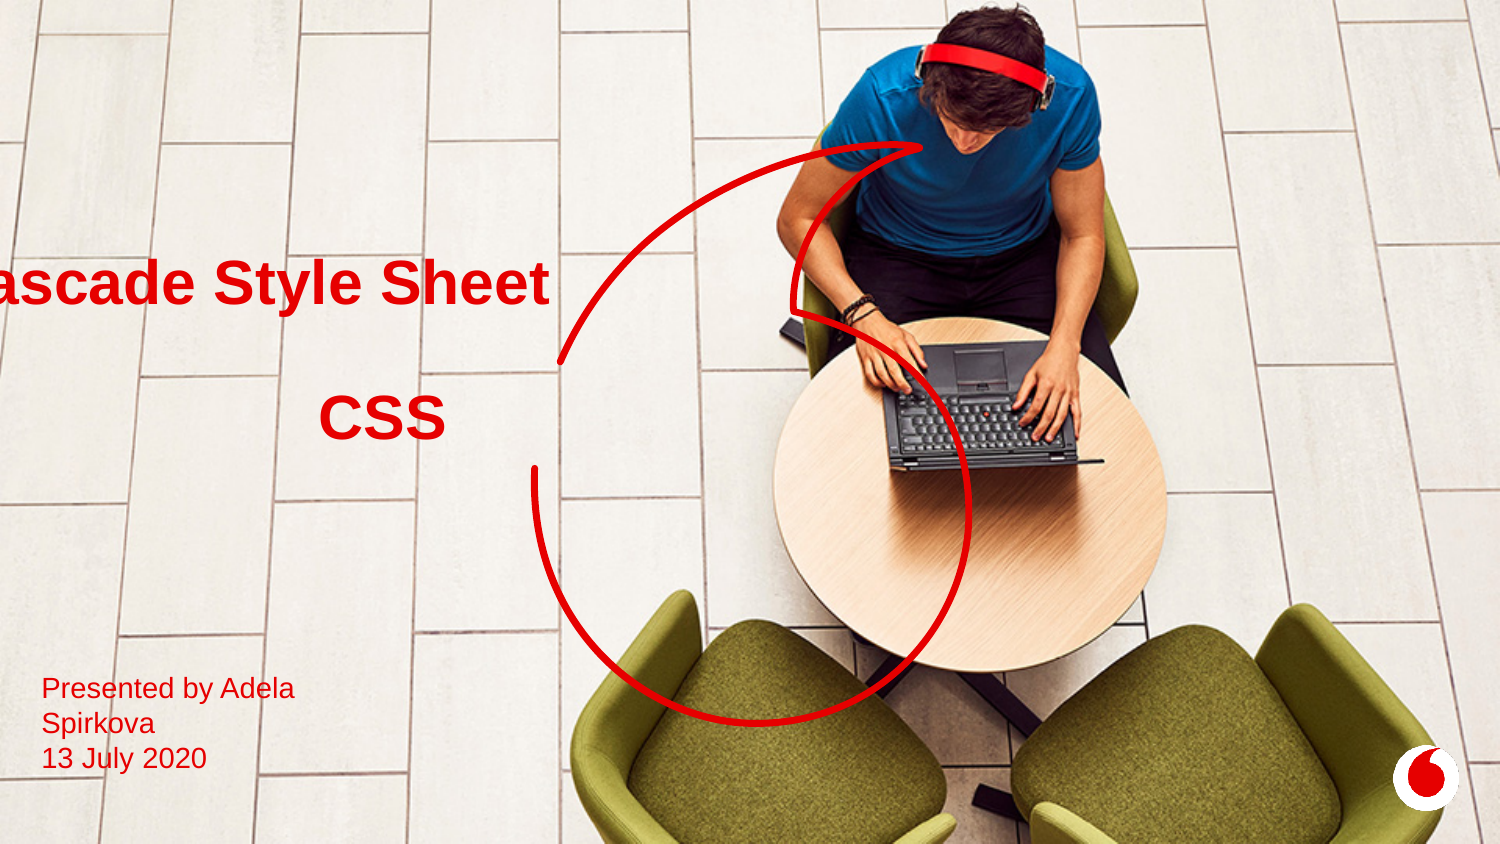

# Cascade Style Sheet CSS
Presented by Adela Spirkova
13 July 2020